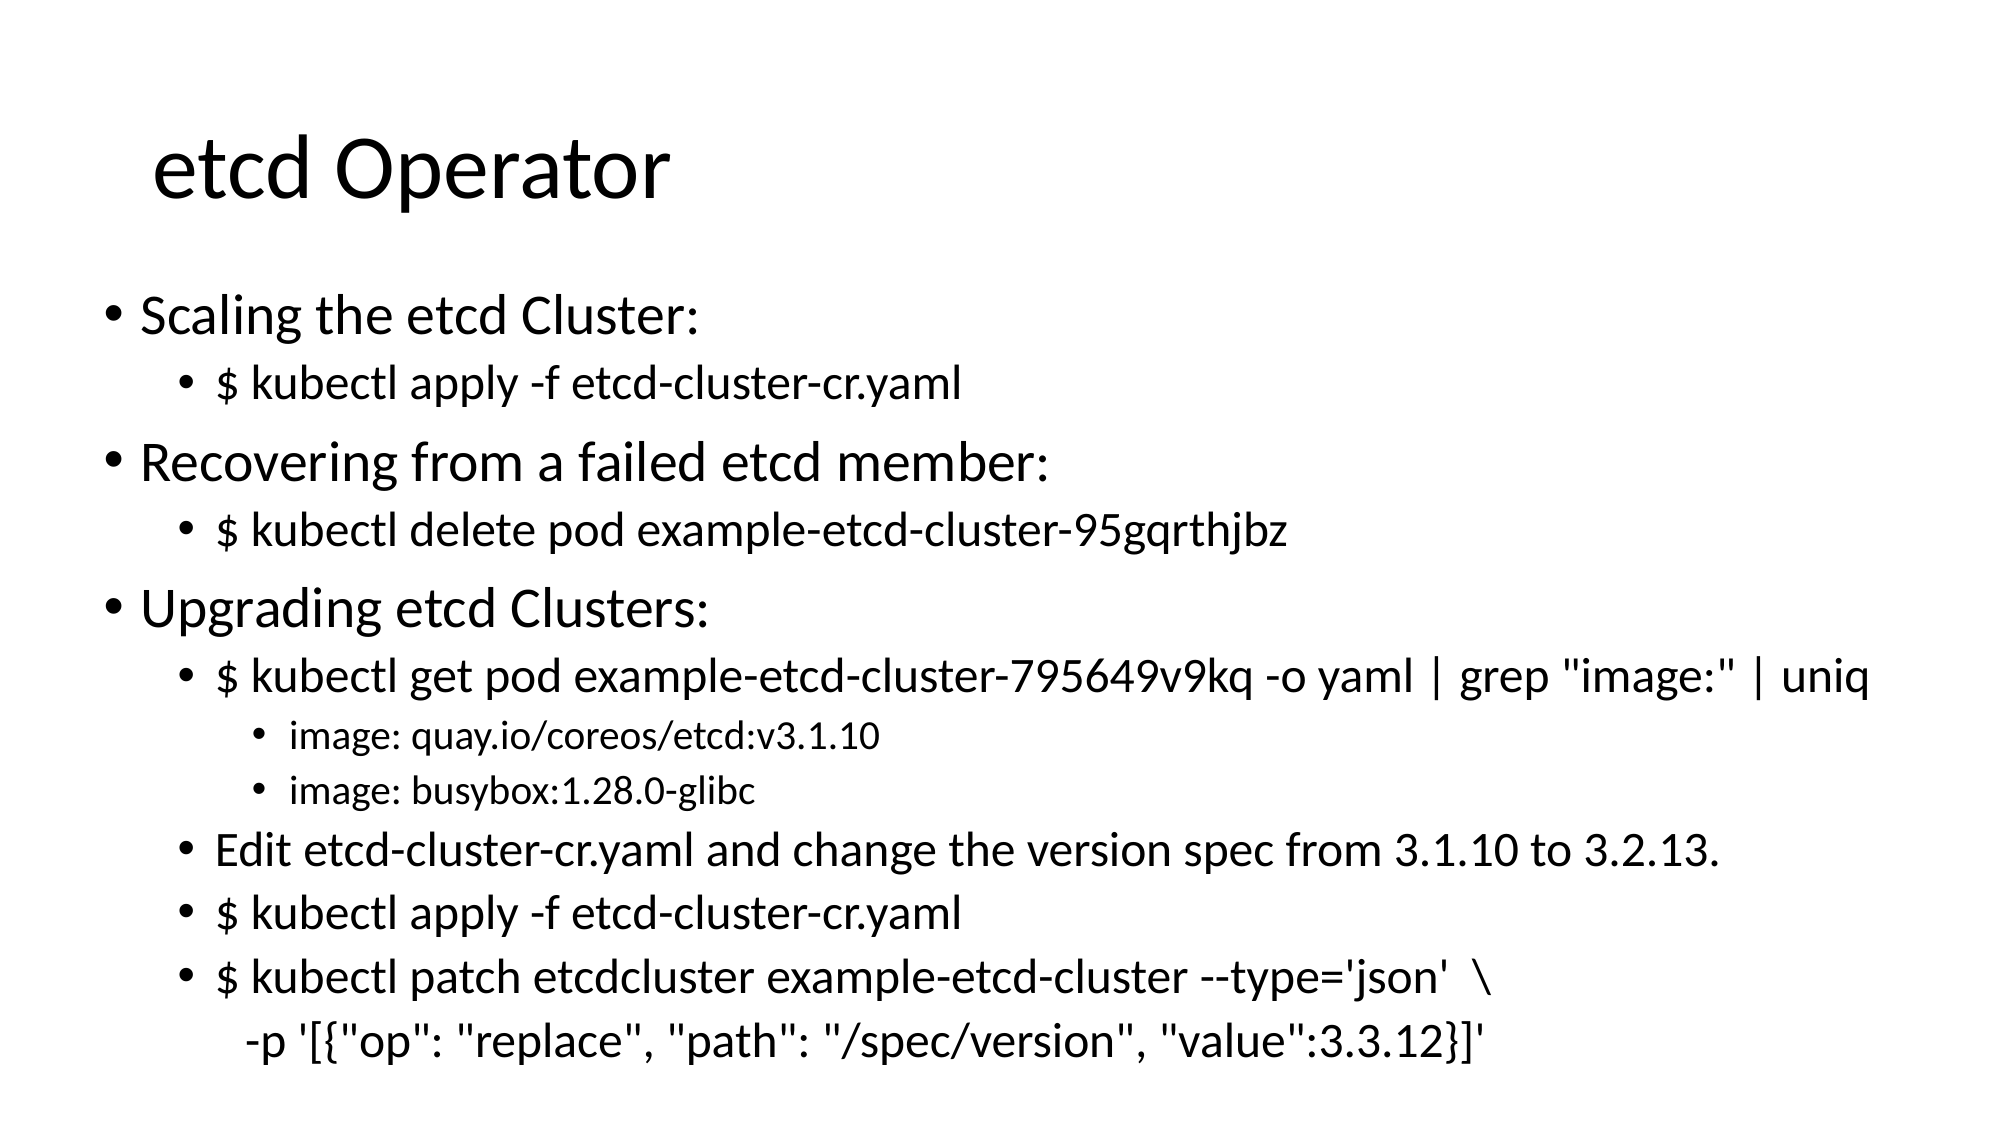

# etcd Operator
Scaling the etcd Cluster:
$ kubectl apply -f etcd-cluster-cr.yaml
Recovering from a failed etcd member:
$ kubectl delete pod example-etcd-cluster-95gqrthjbz
Upgrading etcd Clusters:
$ kubectl get pod example-etcd-cluster-795649v9kq -o yaml | grep "image:" | uniq
image: quay.io/coreos/etcd:v3.1.10
image: busybox:1.28.0-glibc
Edit etcd-cluster-cr.yaml and change the version spec from 3.1.10 to 3.2.13.
$ kubectl apply -f etcd-cluster-cr.yaml
$ kubectl patch etcdcluster example-etcd-cluster --type='json'  \
      -p '[{"op": "replace", "path": "/spec/version", "value":3.3.12}]'